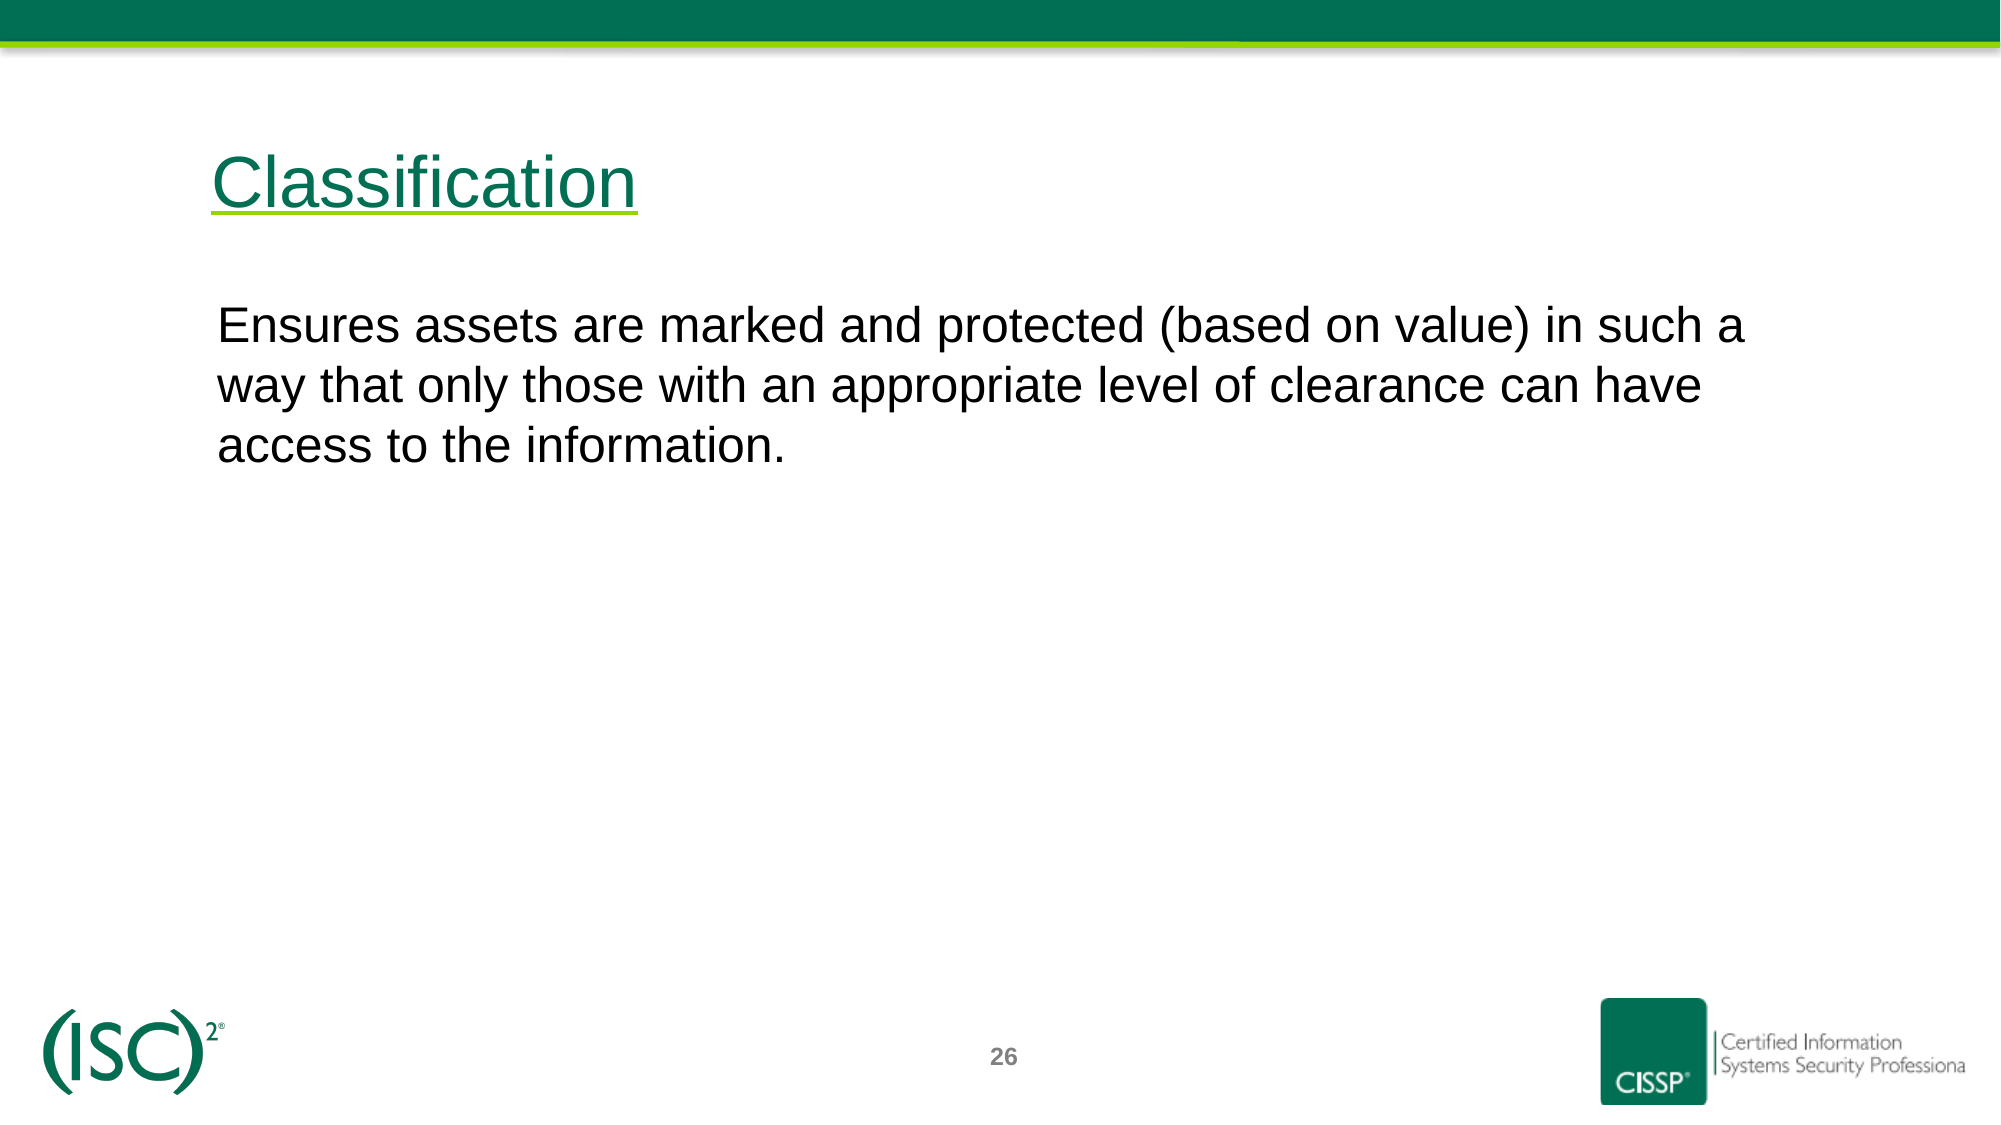

# Classification
Ensures assets are marked and protected (based on value) in such a way that only those with an appropriate level of clearance can have access to the information.